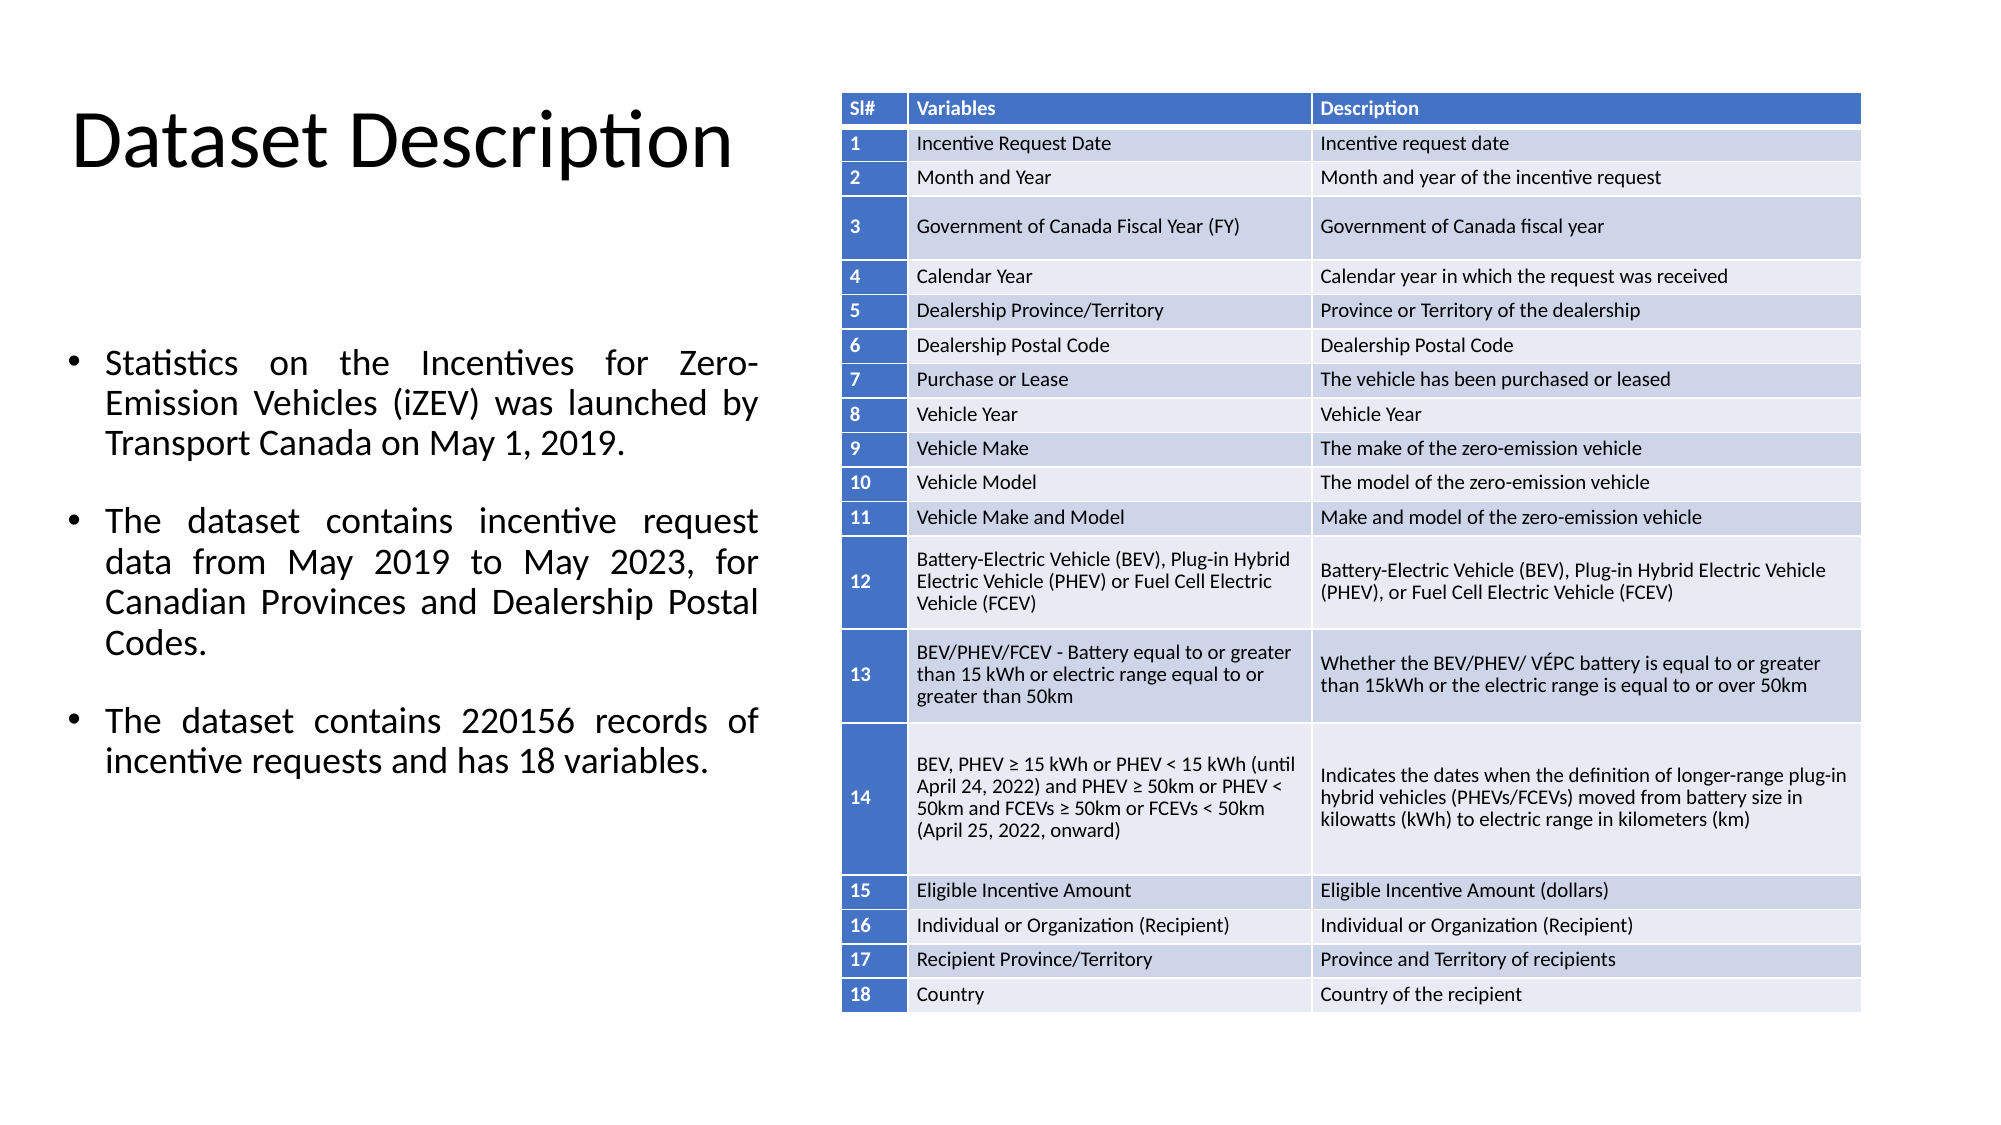

Dataset Description
| Sl# | Variables | Description |
| --- | --- | --- |
| 1 | Incentive Request Date | Incentive request date |
| 2 | Month and Year | Month and year of the incentive request |
| 3 | Government of Canada Fiscal Year (FY) | Government of Canada fiscal year |
| 4 | Calendar Year | Calendar year in which the request was received |
| 5 | Dealership Province/Territory | Province or Territory of the dealership |
| 6 | Dealership Postal Code | Dealership Postal Code |
| 7 | Purchase or Lease | The vehicle has been purchased or leased |
| 8 | Vehicle Year | Vehicle Year |
| 9 | Vehicle Make | The make of the zero-emission vehicle |
| 10 | Vehicle Model | The model of the zero-emission vehicle |
| 11 | Vehicle Make and Model | Make and model of the zero-emission vehicle |
| 12 | Battery-Electric Vehicle (BEV), Plug-in Hybrid Electric Vehicle (PHEV) or Fuel Cell Electric Vehicle (FCEV) | Battery-Electric Vehicle (BEV), Plug-in Hybrid Electric Vehicle (PHEV), or Fuel Cell Electric Vehicle (FCEV) |
| 13 | BEV/PHEV/FCEV - Battery equal to or greater than 15 kWh or electric range equal to or greater than 50km | Whether the BEV/PHEV/ VÉPC battery is equal to or greater than 15kWh or the electric range is equal to or over 50km |
| 14 | BEV, PHEV ≥ 15 kWh or PHEV < 15 kWh (until April 24, 2022) and PHEV ≥ 50km or PHEV < 50km and FCEVs ≥ 50km or FCEVs < 50km (April 25, 2022, onward) | Indicates the dates when the definition of longer-range plug-in hybrid vehicles (PHEVs/FCEVs) moved from battery size in kilowatts (kWh) to electric range in kilometers (km) |
| 15 | Eligible Incentive Amount | Eligible Incentive Amount (dollars) |
| 16 | Individual or Organization (Recipient) | Individual or Organization (Recipient) |
| 17 | Recipient Province/Territory | Province and Territory of recipients |
| 18 | Country | Country of the recipient |
Statistics on the Incentives for Zero-Emission Vehicles (iZEV) was launched by Transport Canada on May 1, 2019.
The dataset contains incentive request data from May 2019 to May 2023, for Canadian Provinces and Dealership Postal Codes.
The dataset contains 220156 records of incentive requests and has 18 variables.